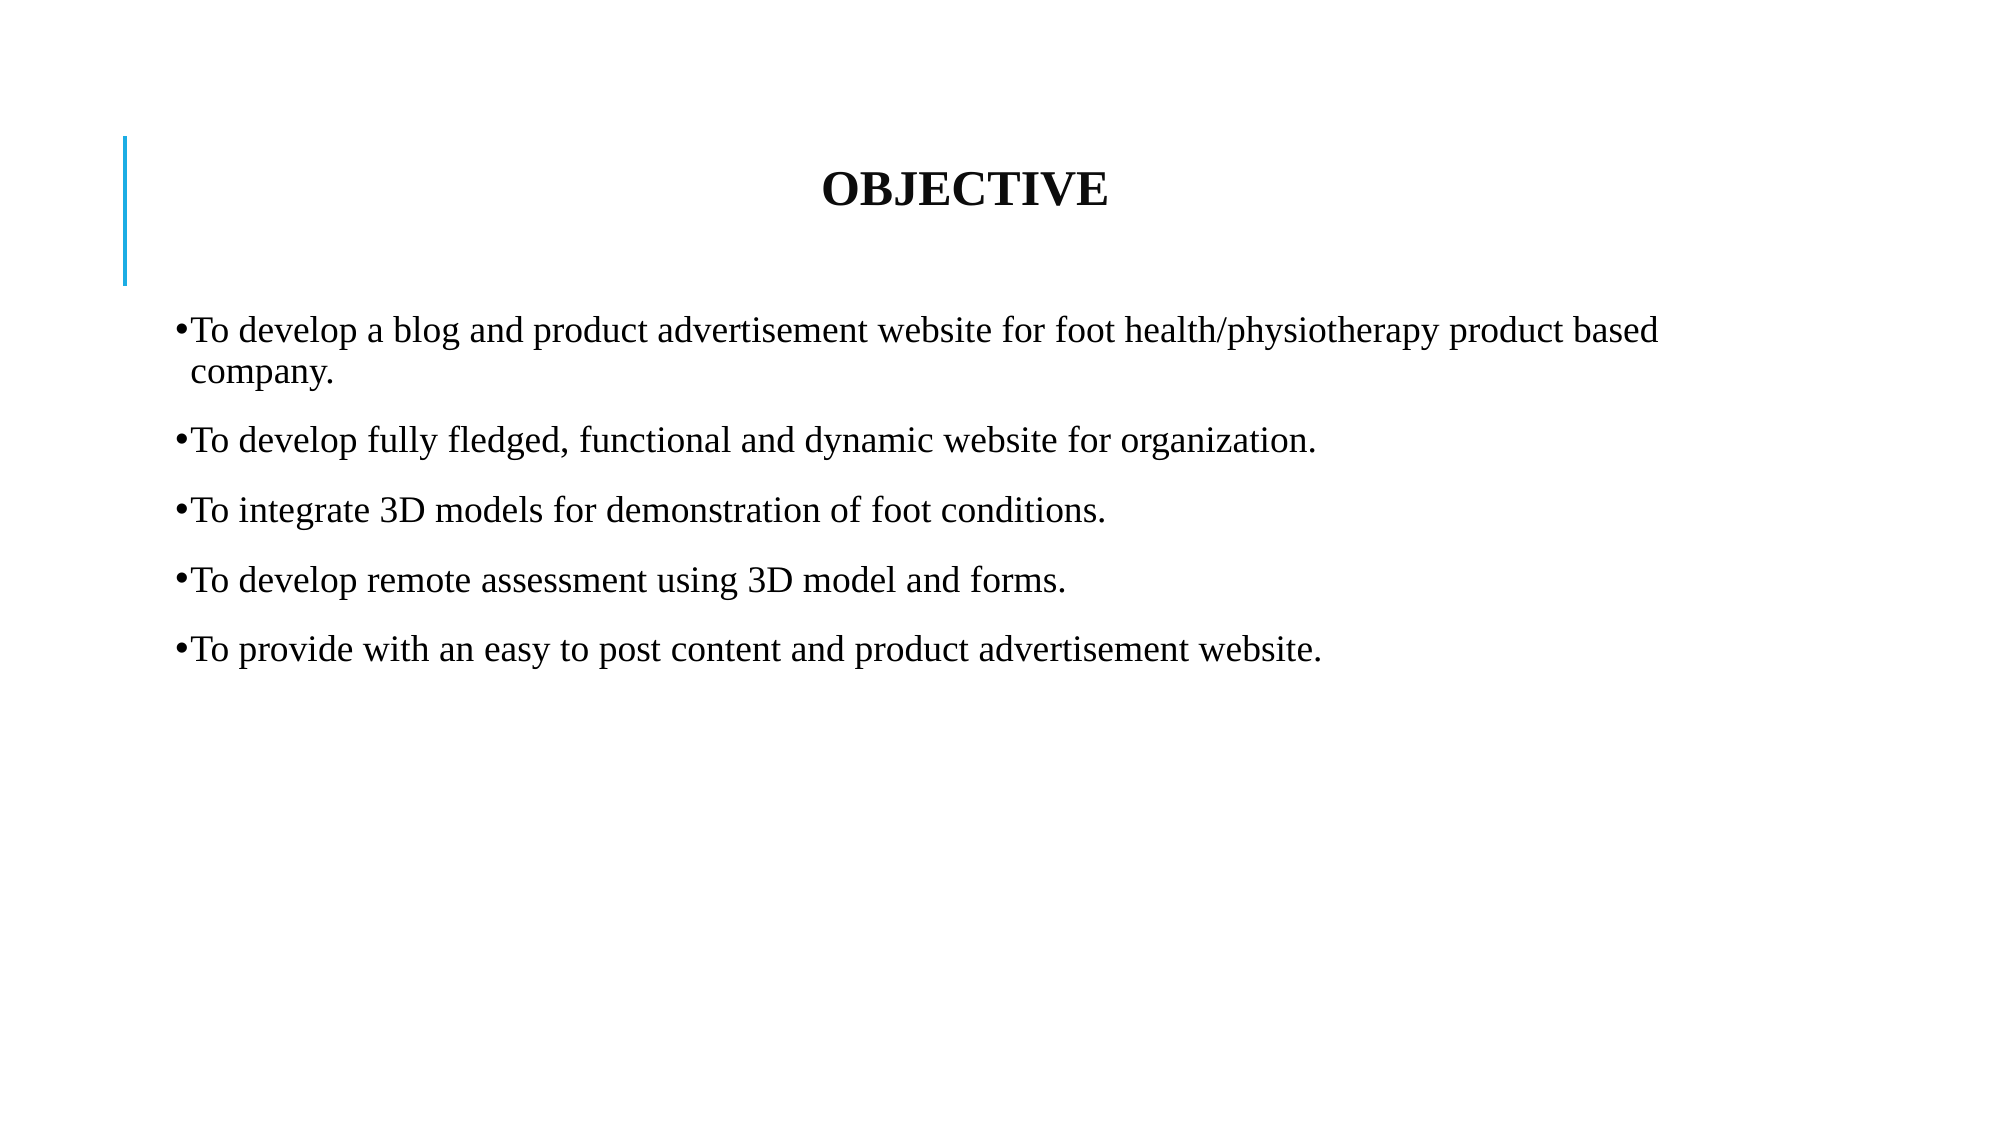

# OBJECTIVE
To develop a blog and product advertisement website for foot health/physiotherapy product based company.
To develop fully fledged, functional and dynamic website for organization.
To integrate 3D models for demonstration of foot conditions.
To develop remote assessment using 3D model and forms.
To provide with an easy to post content and product advertisement website.